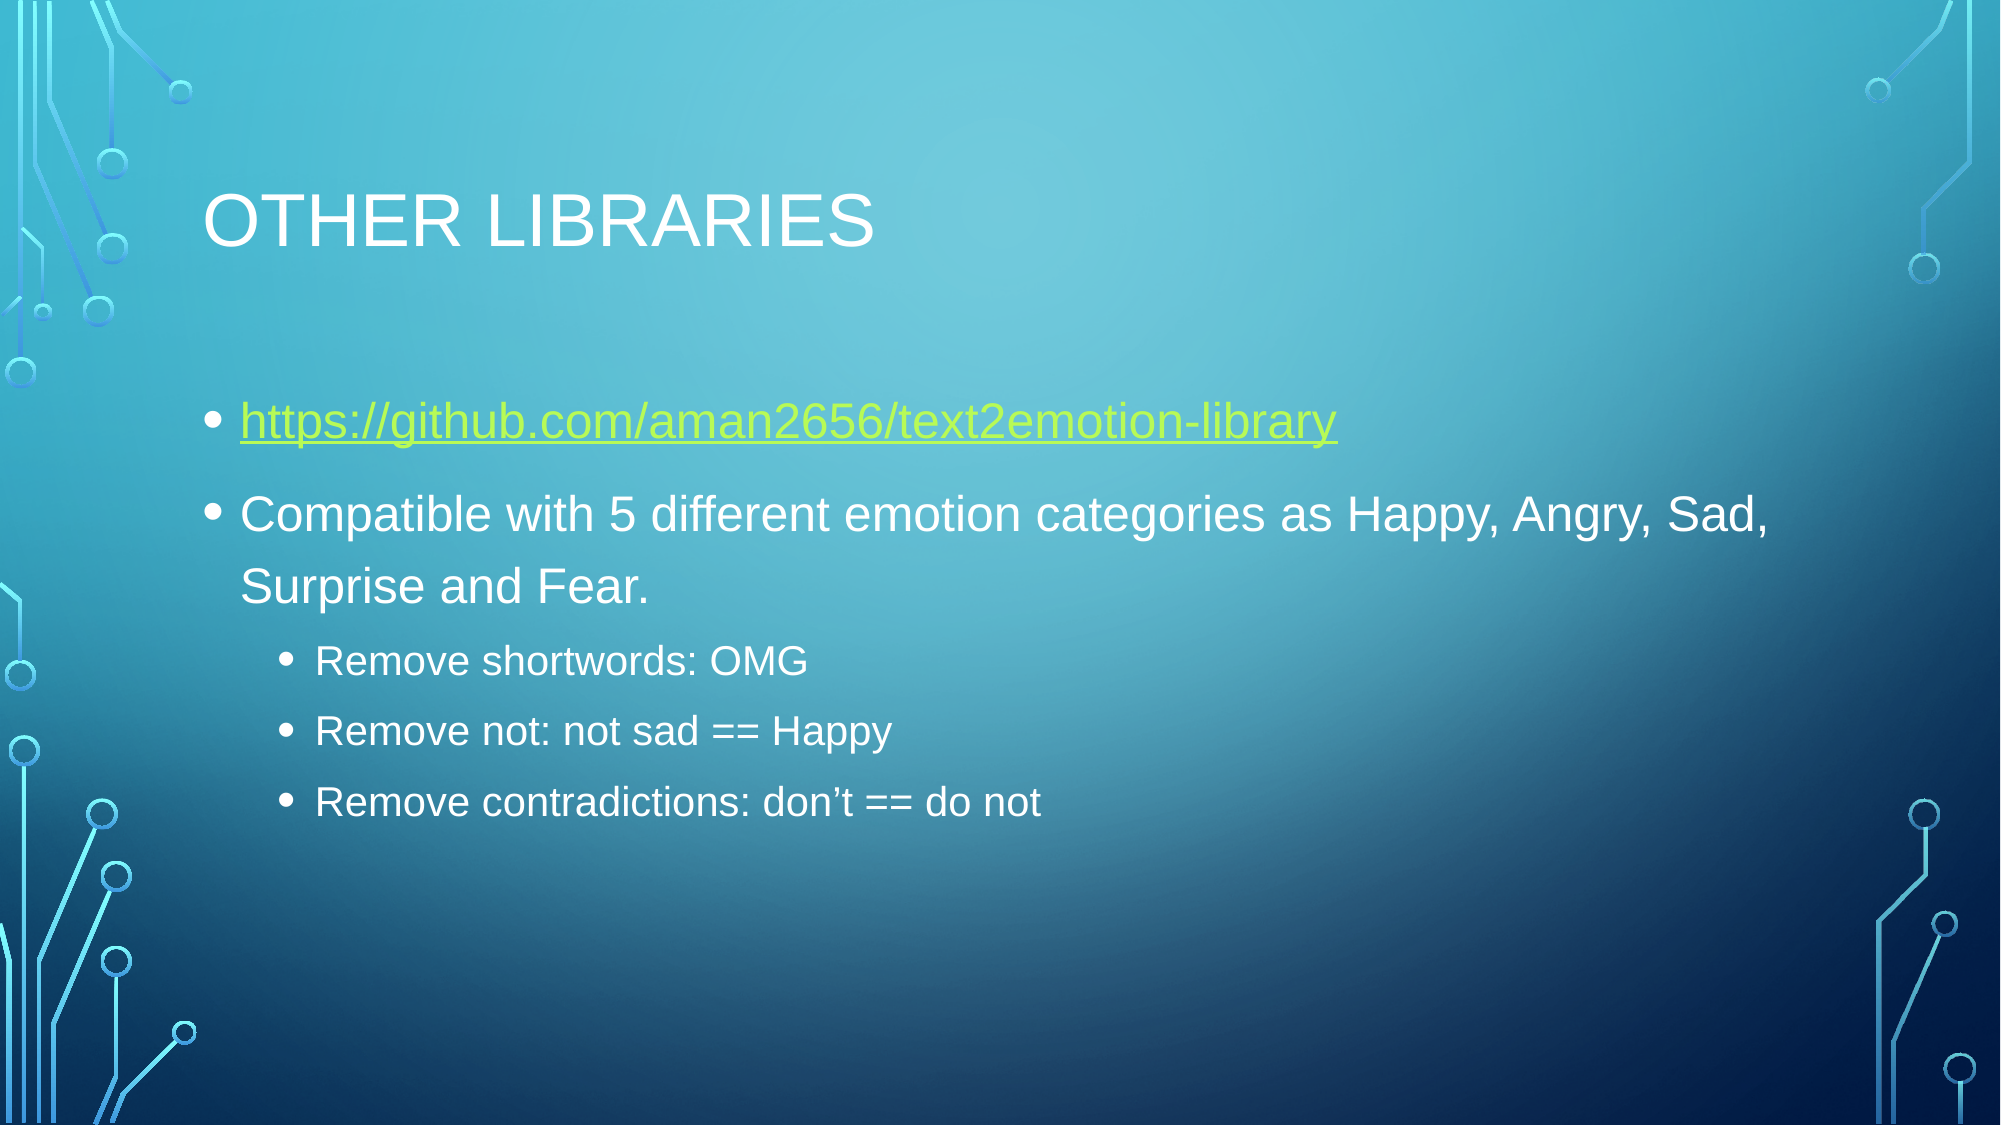

# Other libraries
https://github.com/aman2656/text2emotion-library
Compatible with 5 different emotion categories as Happy, Angry, Sad, Surprise and Fear.
Remove shortwords: OMG
Remove not: not sad == Happy
Remove contradictions: don’t == do not